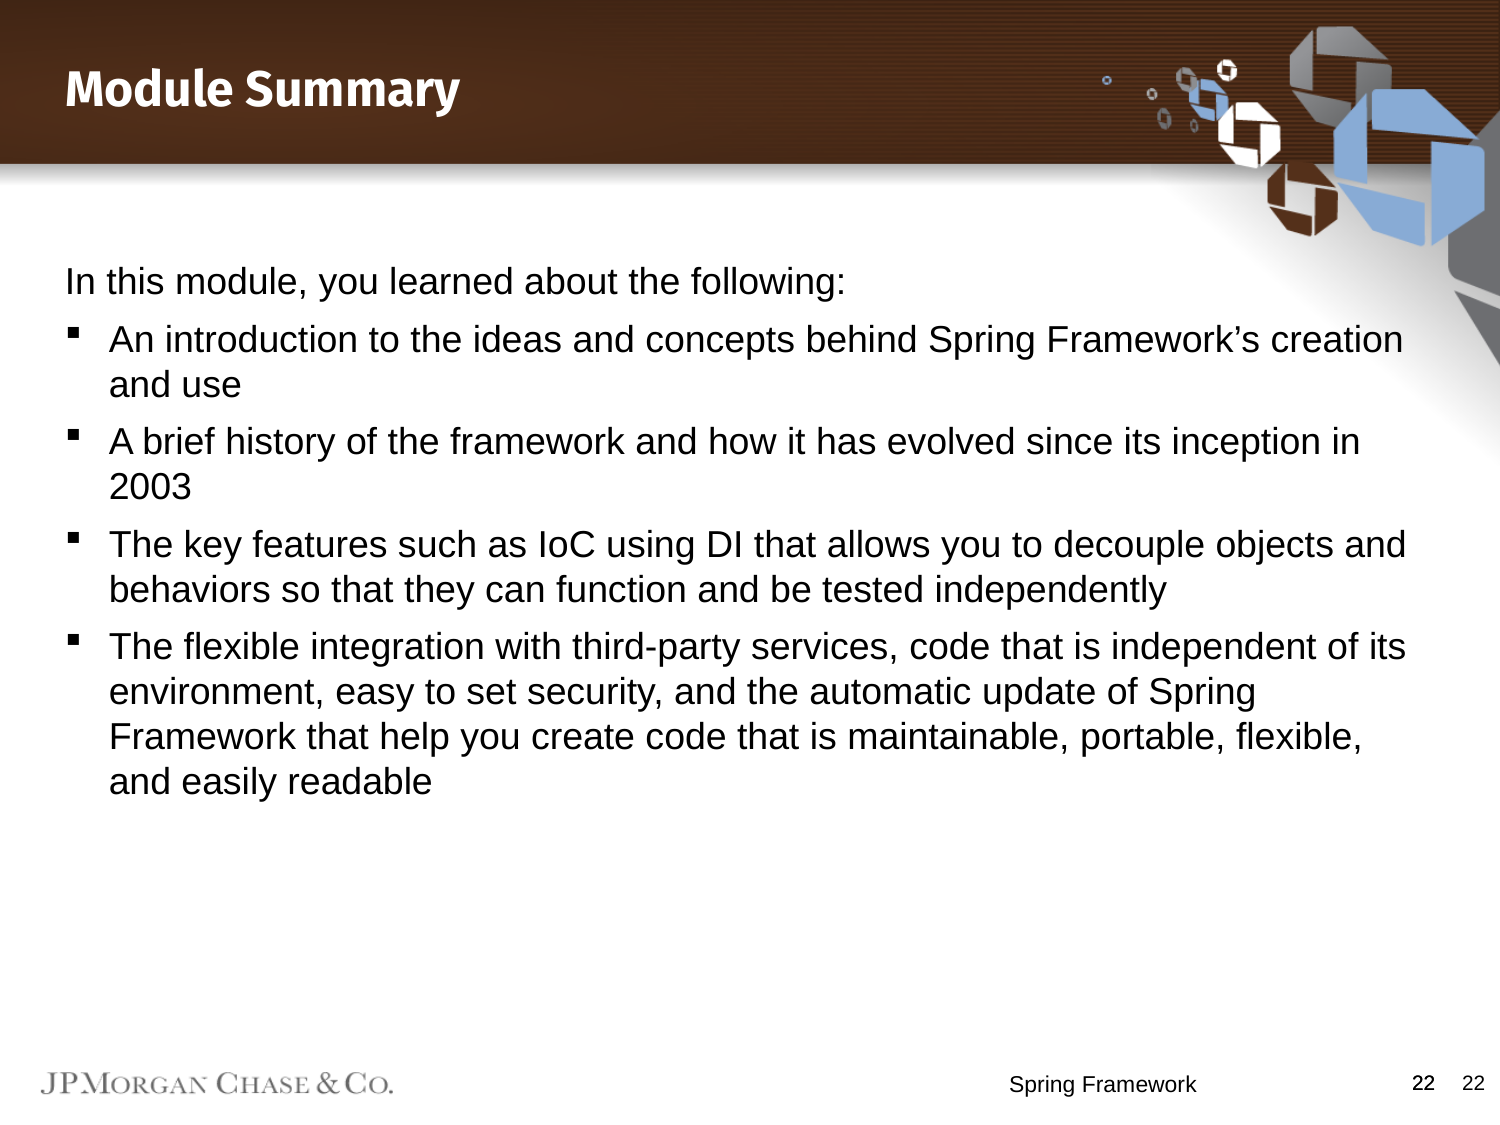

Module Summary
In this module, you learned about the following:
An introduction to the ideas and concepts behind Spring Framework’s creation and use
A brief history of the framework and how it has evolved since its inception in 2003
The key features such as IoC using DI that allows you to decouple objects and behaviors so that they can function and be tested independently
The flexible integration with third-party services, code that is independent of its environment, easy to set security, and the automatic update of Spring Framework that help you create code that is maintainable, portable, flexible, and easily readable

Spring Framework
22
22
22